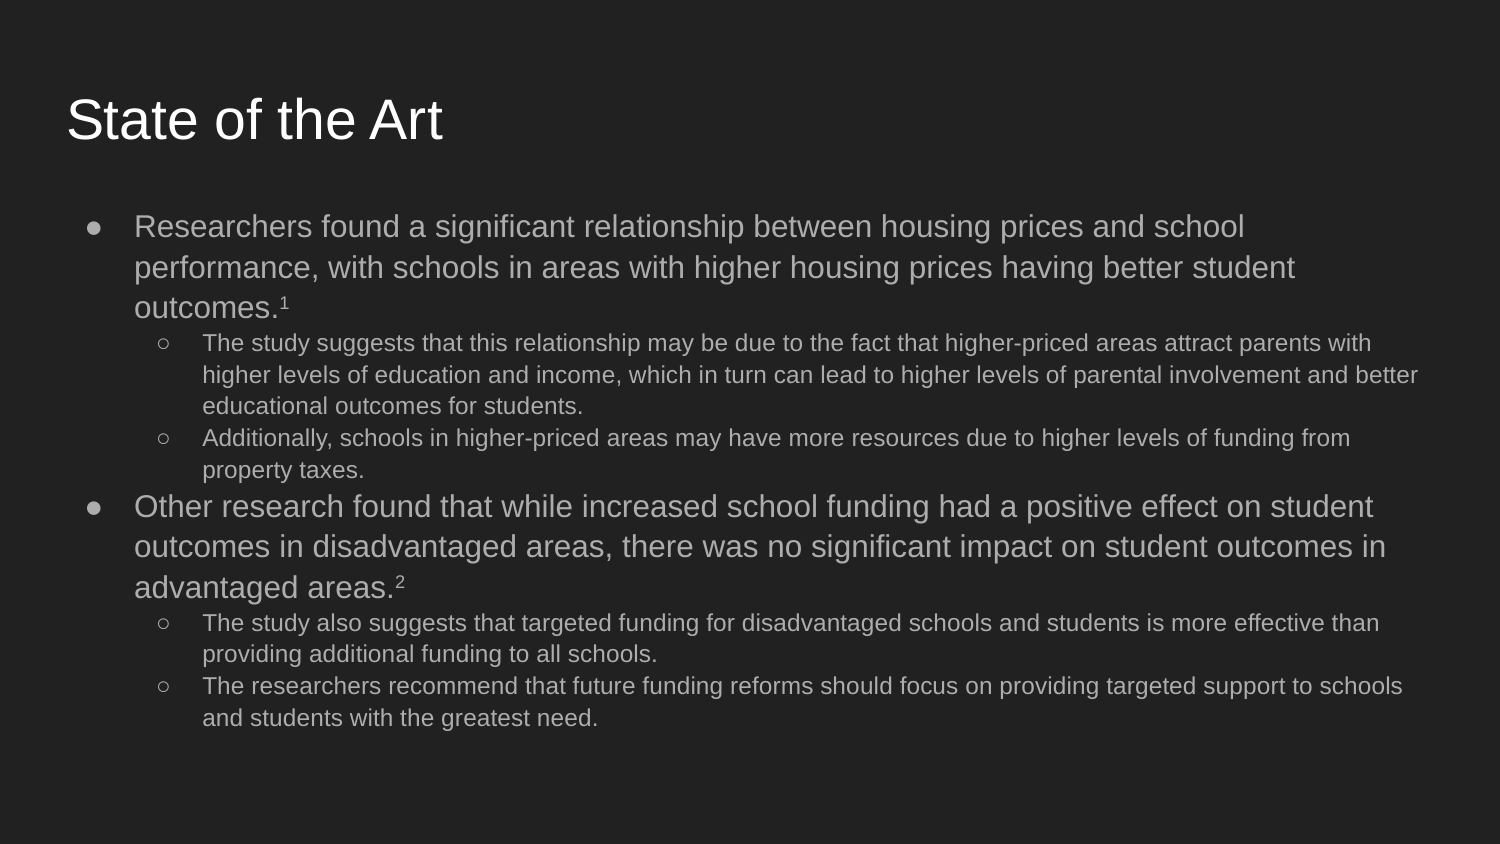

# State of the Art
Researchers found a significant relationship between housing prices and school performance, with schools in areas with higher housing prices having better student outcomes.1
The study suggests that this relationship may be due to the fact that higher-priced areas attract parents with higher levels of education and income, which in turn can lead to higher levels of parental involvement and better educational outcomes for students.
Additionally, schools in higher-priced areas may have more resources due to higher levels of funding from property taxes.
Other research found that while increased school funding had a positive effect on student outcomes in disadvantaged areas, there was no significant impact on student outcomes in advantaged areas.2
The study also suggests that targeted funding for disadvantaged schools and students is more effective than providing additional funding to all schools.
The researchers recommend that future funding reforms should focus on providing targeted support to schools and students with the greatest need.